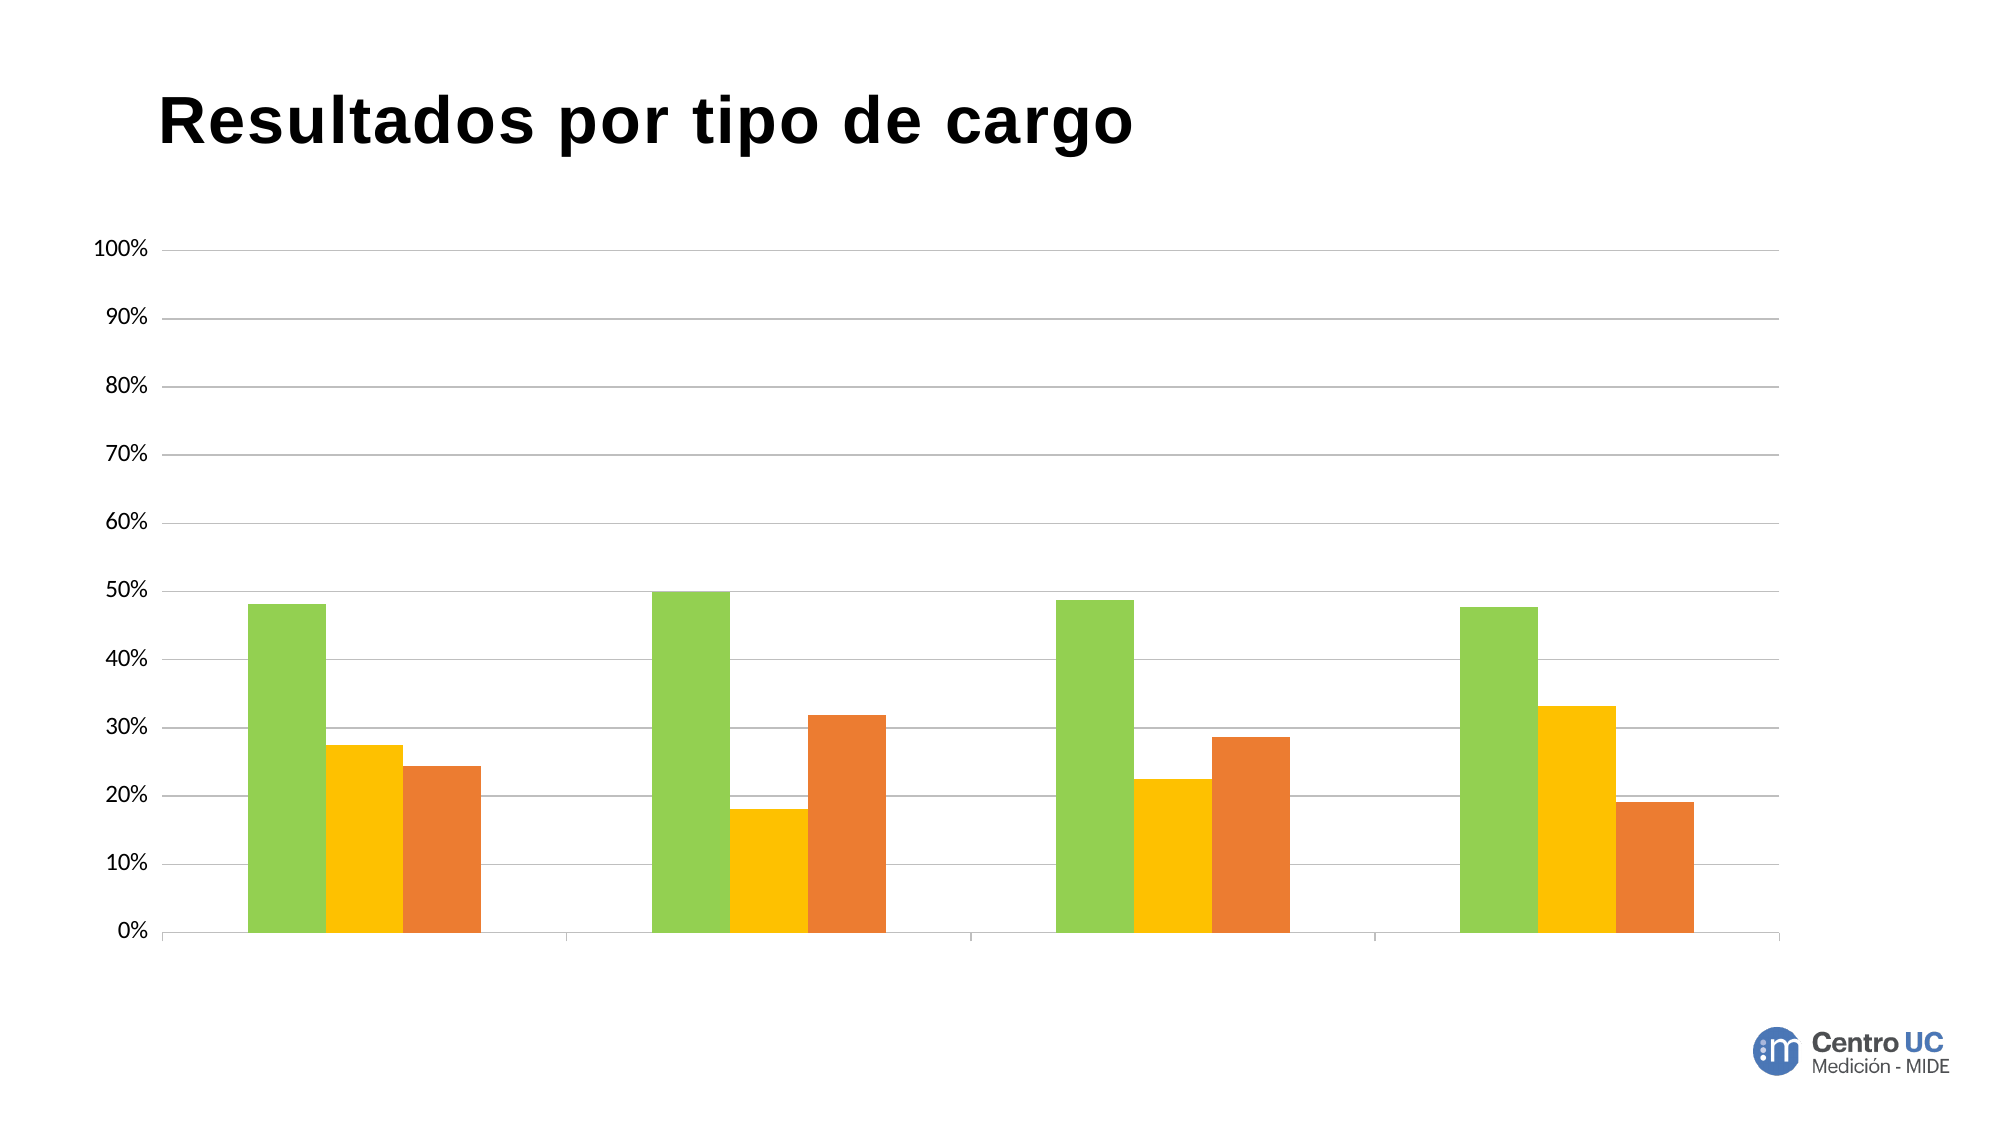

# Resultados por tipo de cargo

### Chart

| Category | Apreciación Positiva | Apreciación Neutra | Apreciación Negativa |
|---|---|---|---|
| Administrativos | 0.4811594202898551 | 0.2753623188405797 | 0.24347826086956523 |
| Auxiliares | 0.5 | 0.18125 | 0.31875 |
| Profesionales | 0.48695378811694434 | 0.22571518390443257 | 0.2873310279786231 |
| Técnicos | 0.4767747589833479 | 0.33216476774758985 | 0.19106047326906223 |